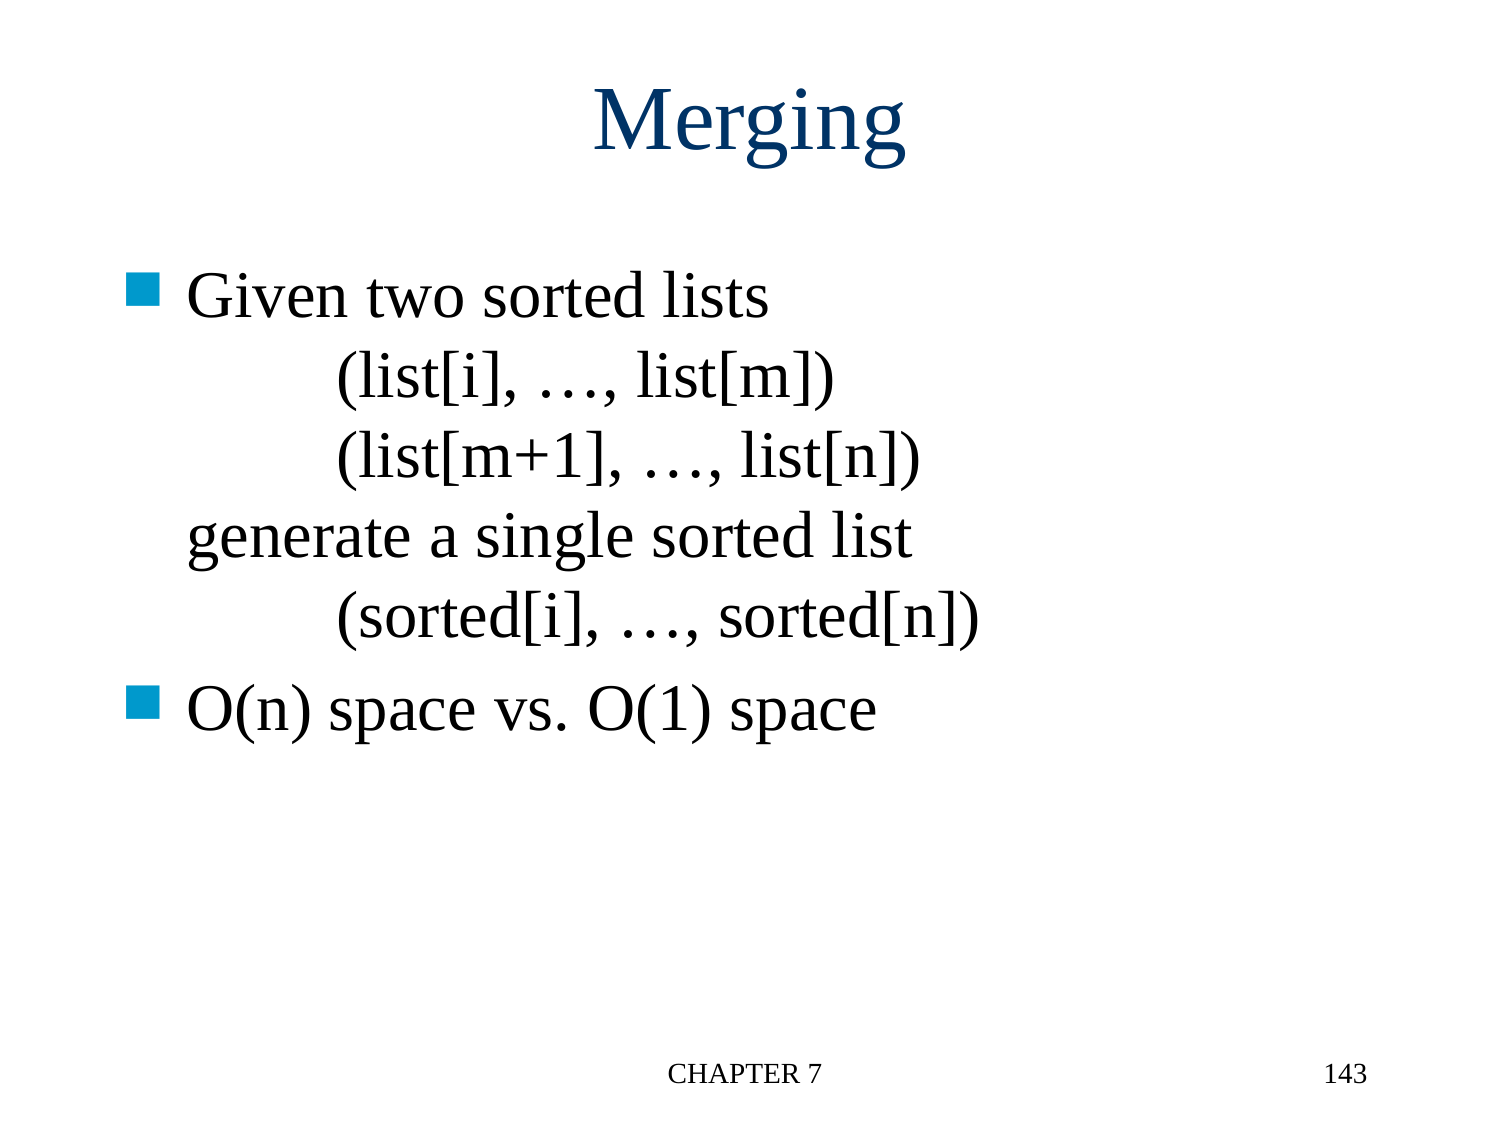

# Merging
Given two sorted lists
	(list[i], …, list[m])
	(list[m+1], …, list[n])
generate a single sorted list
	(sorted[i], …, sorted[n])
O(n) space vs. O(1) space
CHAPTER 7
143